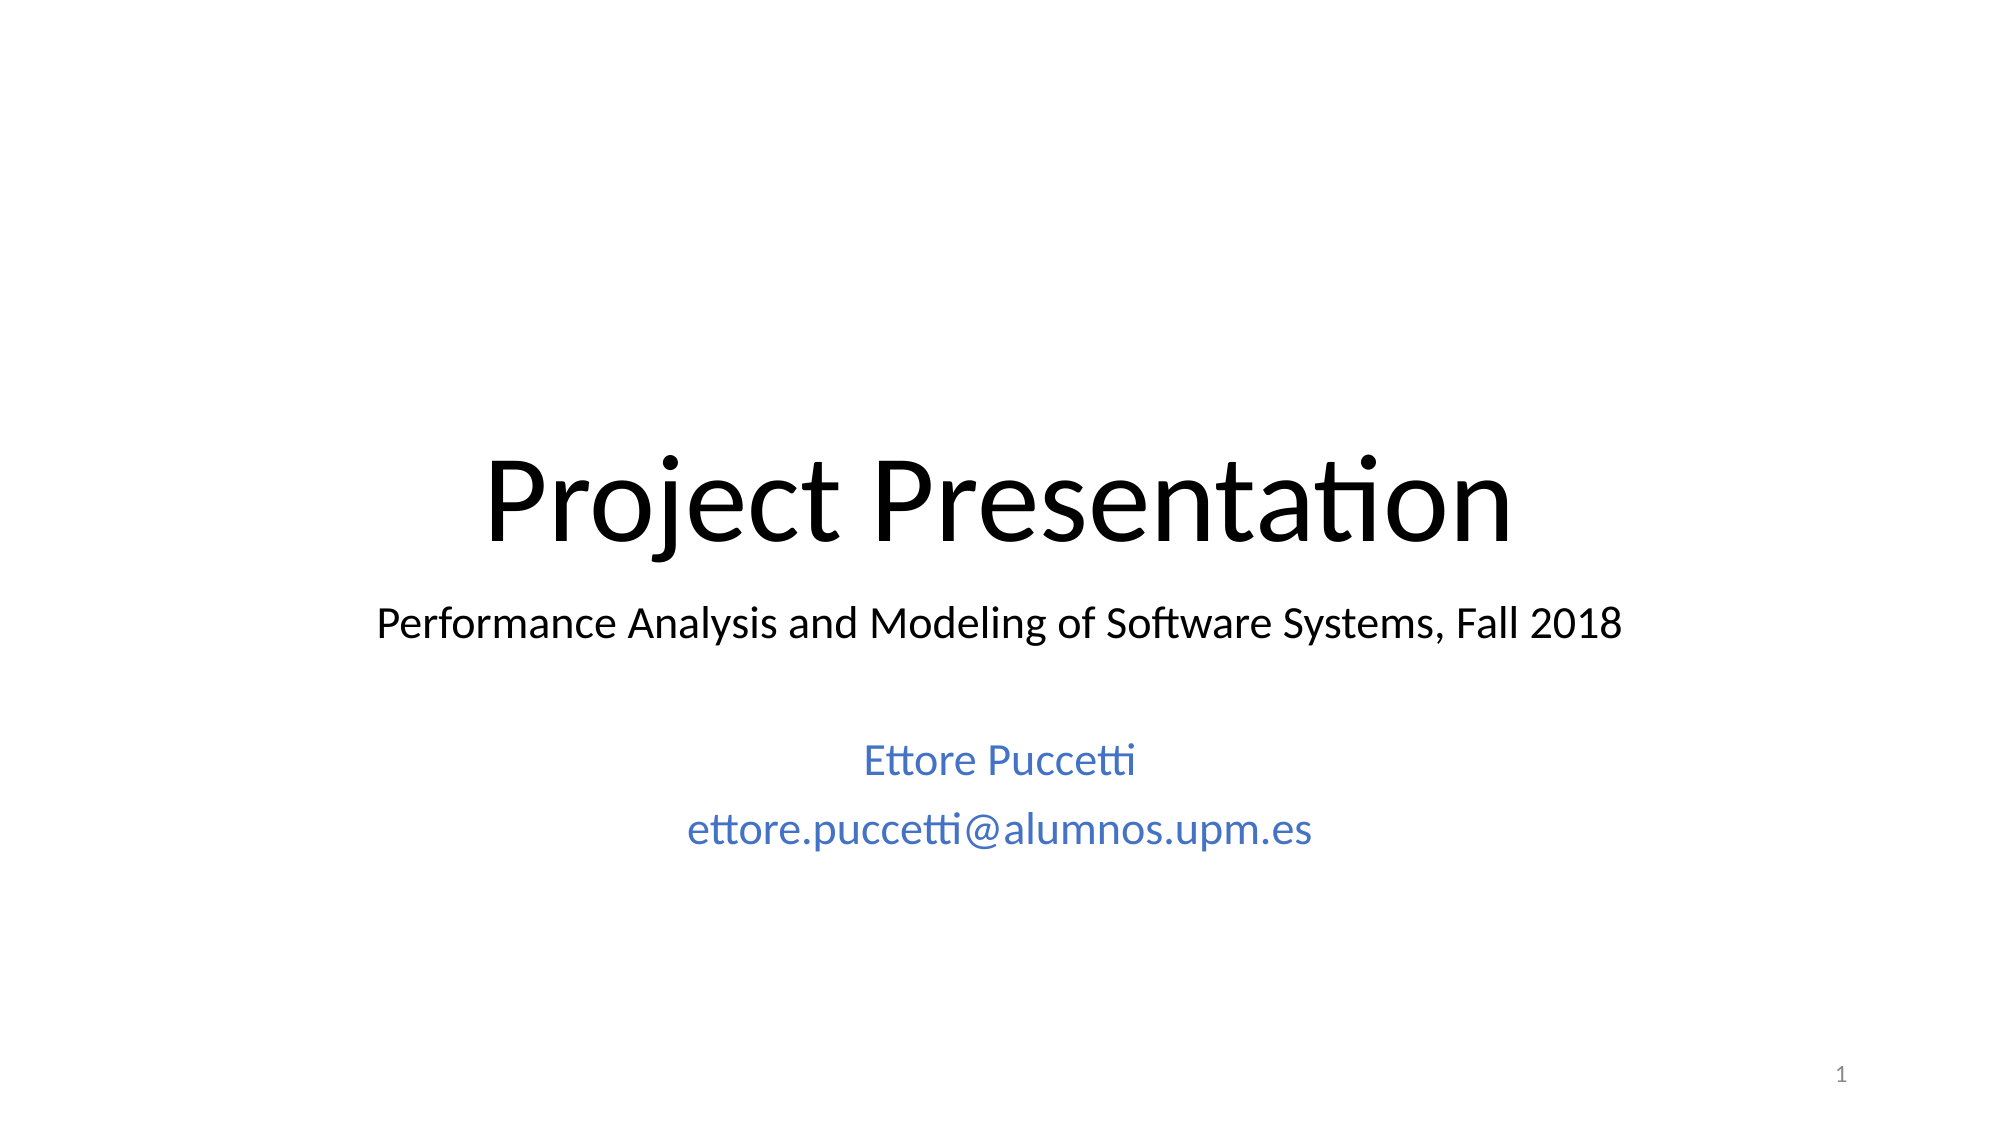

# Project Presentation
Performance Analysis and Modeling of Software Systems, Fall 2018

Ettore Puccetti
ettore.puccetti@alumnos.upm.es
1